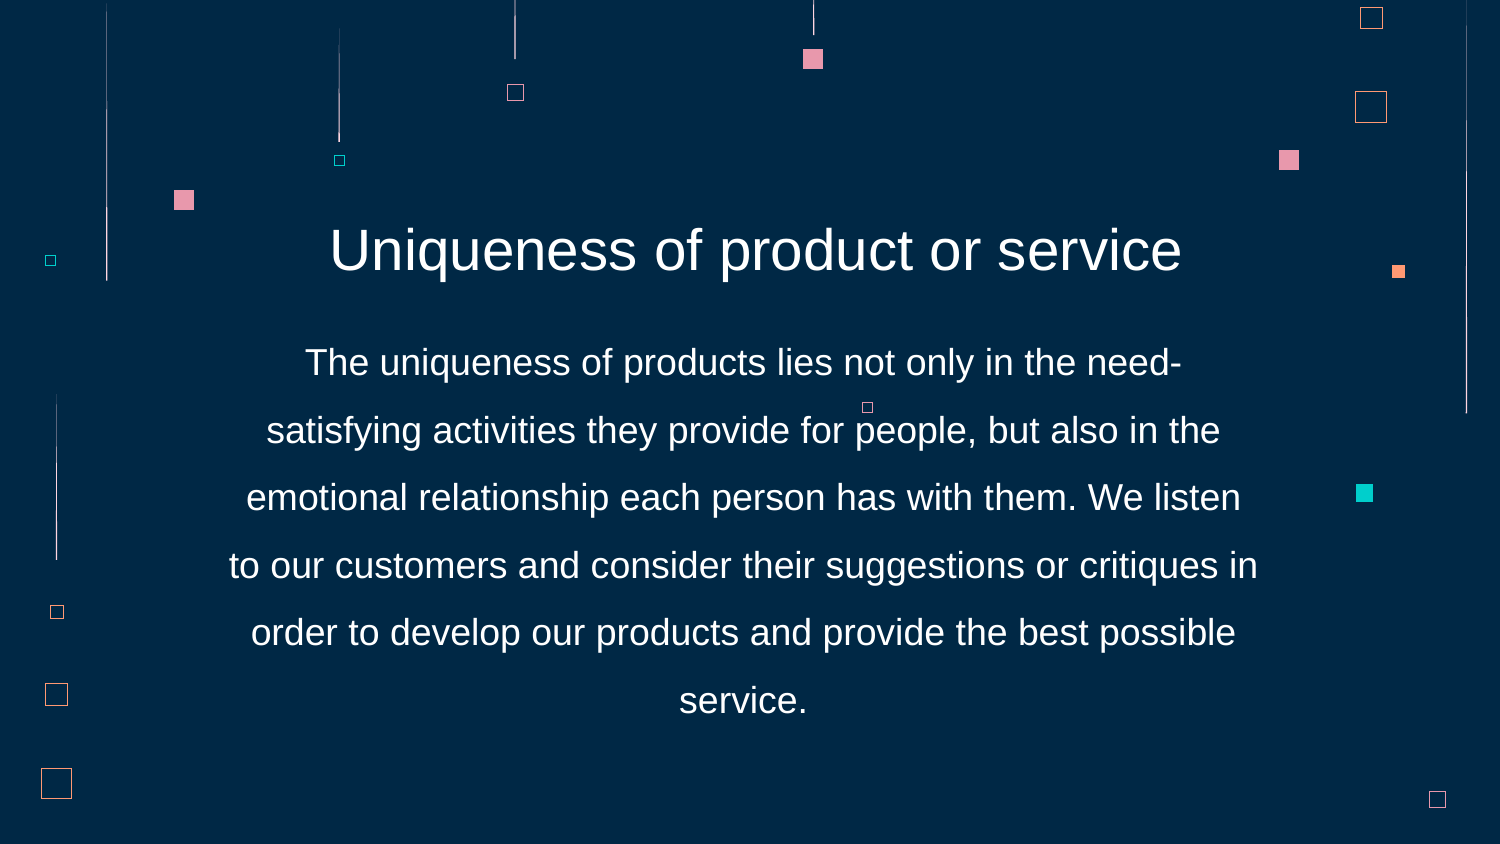

# Uniqueness of product or service
The uniqueness of products lies not only in the need-satisfying activities they provide for people, but also in the emotional relationship each person has with them. We listen to our customers and consider their suggestions or critiques in order to develop our products and provide the best possible service.